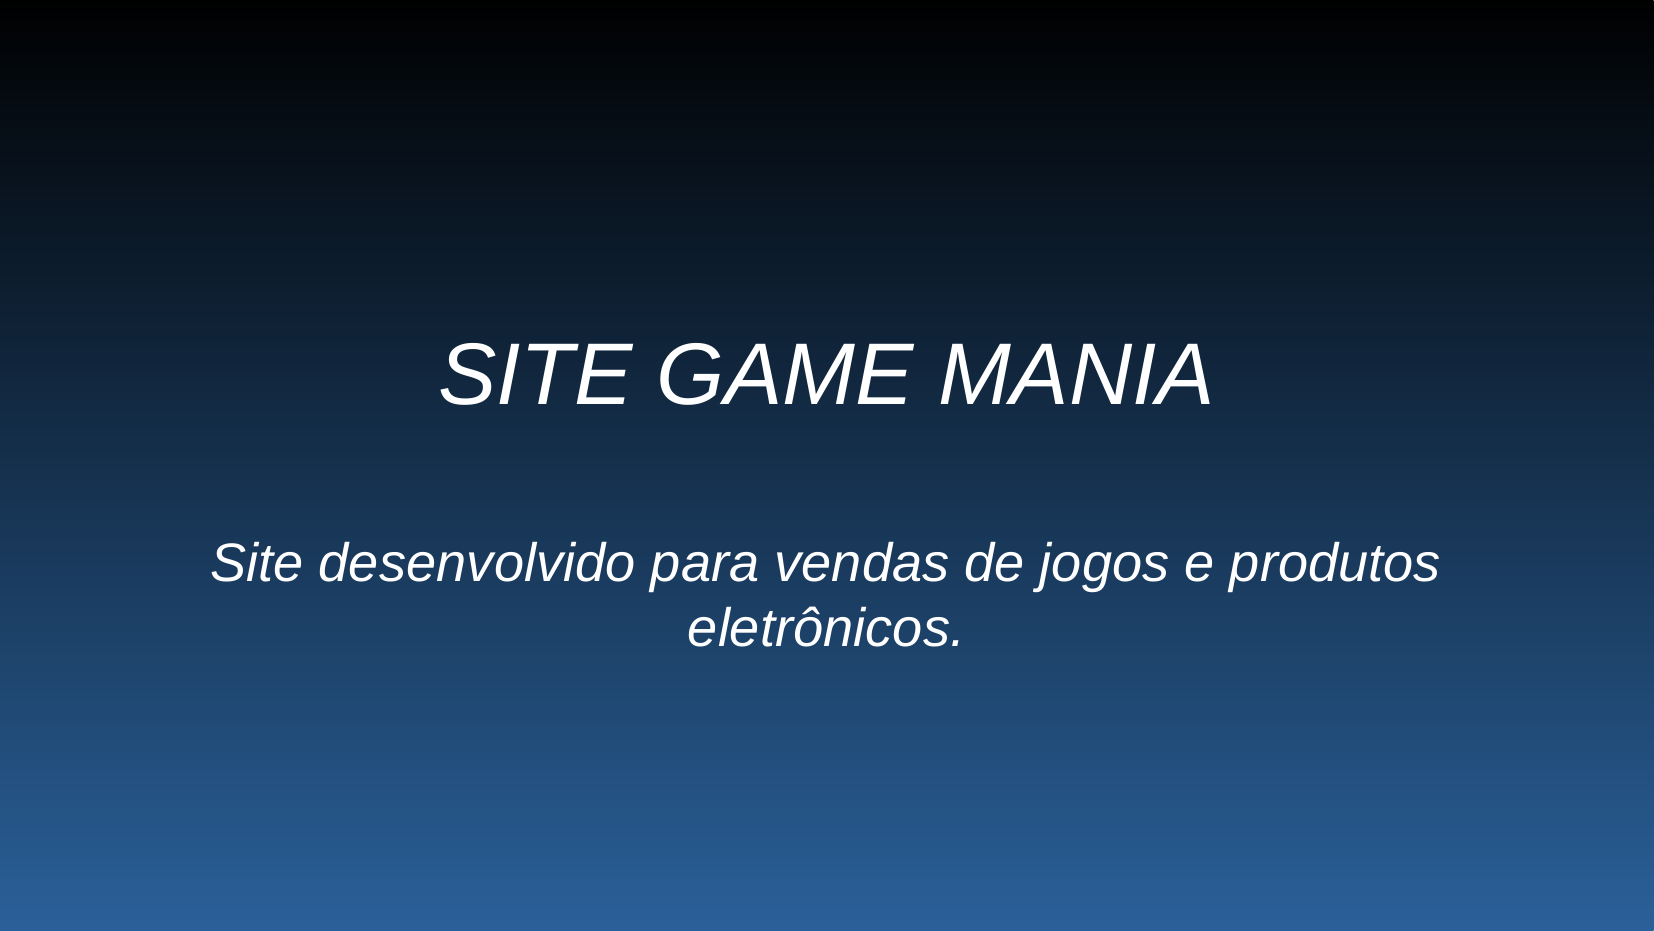

# SITE GAME MANIA

Site desenvolvido para vendas de jogos e produtos eletrônicos.